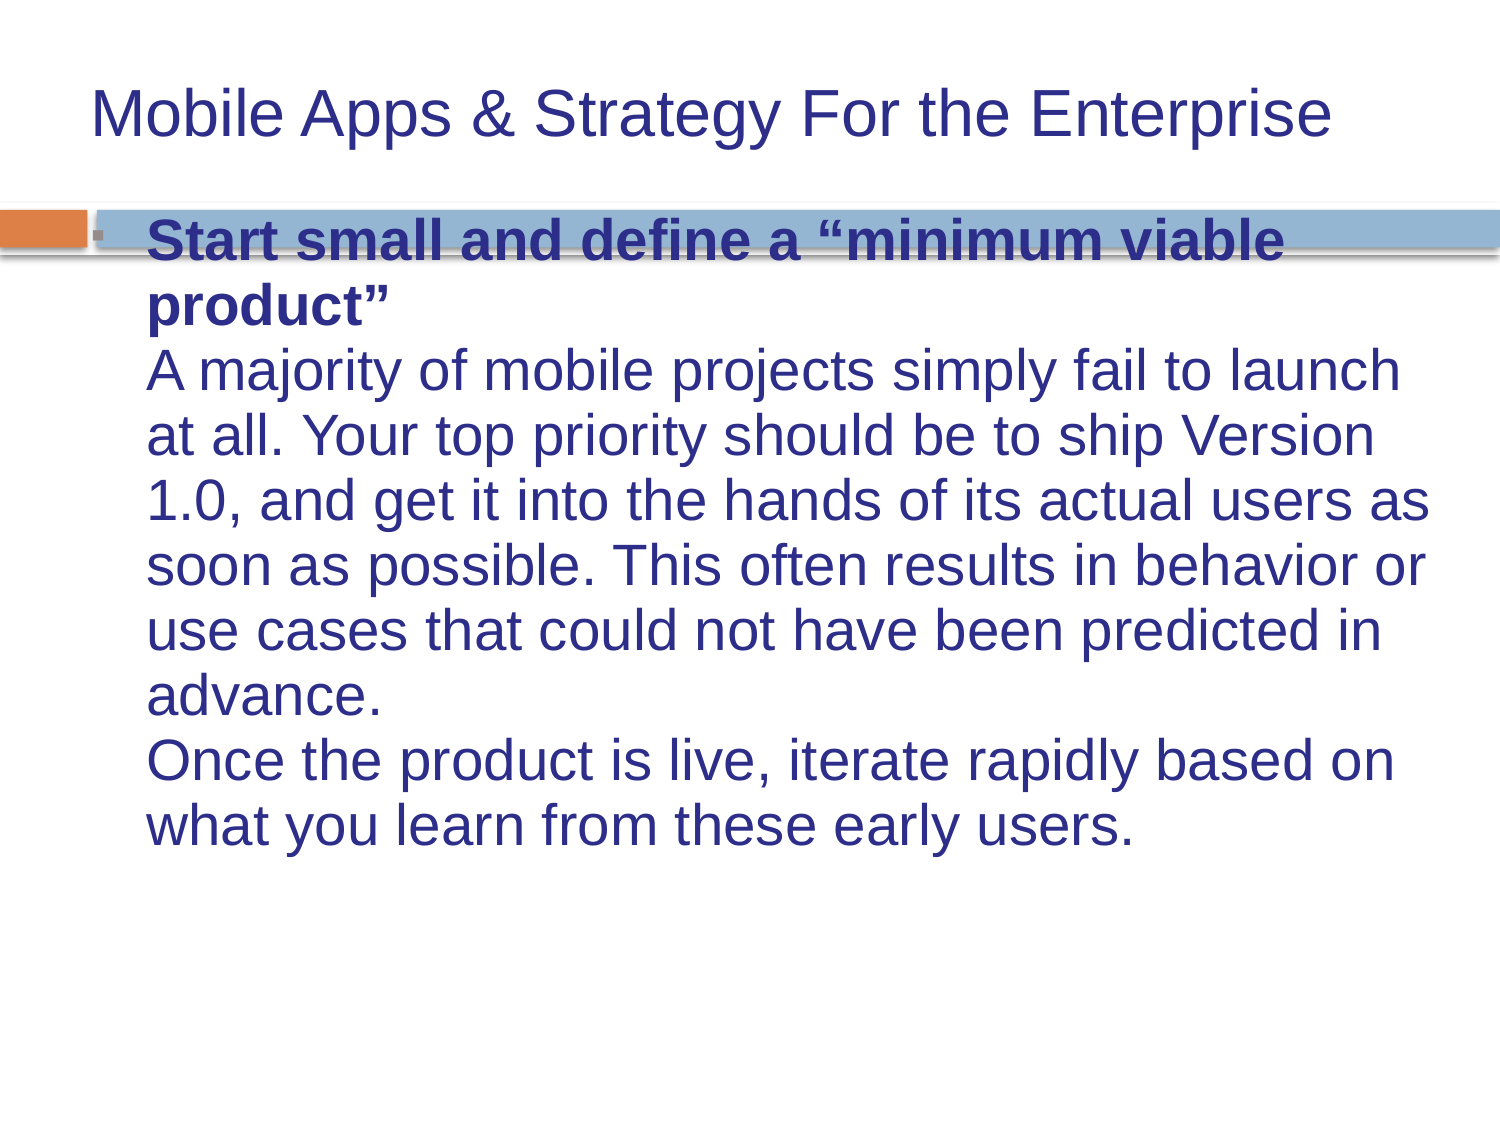

Mobile Apps & Strategy For the Enterprise

Start small and define a “minimum viable product”
A majority of mobile projects simply fail to launch at all. Your top priority should be to ship Version 1.0, and get it into the hands of its actual users as
soon as possible. This often results in behavior or use cases that could not have been predicted in advance.
Once the product is live, iterate rapidly based on what you learn from these early users.